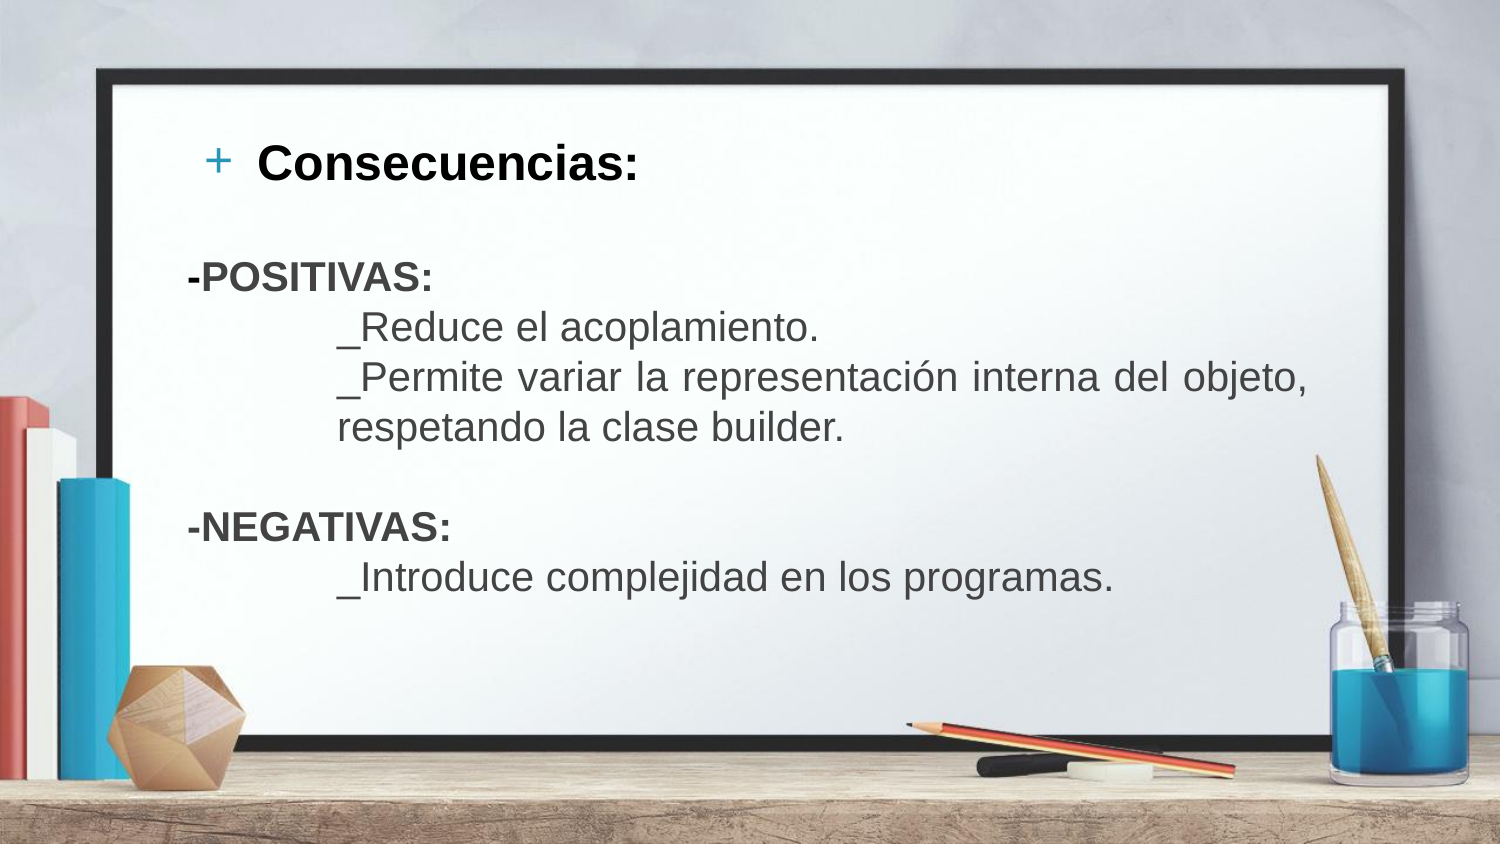

Consecuencias:

-POSITIVAS:
	_Reduce el acoplamiento.
	_Permite variar la representación interna del objeto, 	respetando la clase builder.

-NEGATIVAS:
	_Introduce complejidad en los programas.